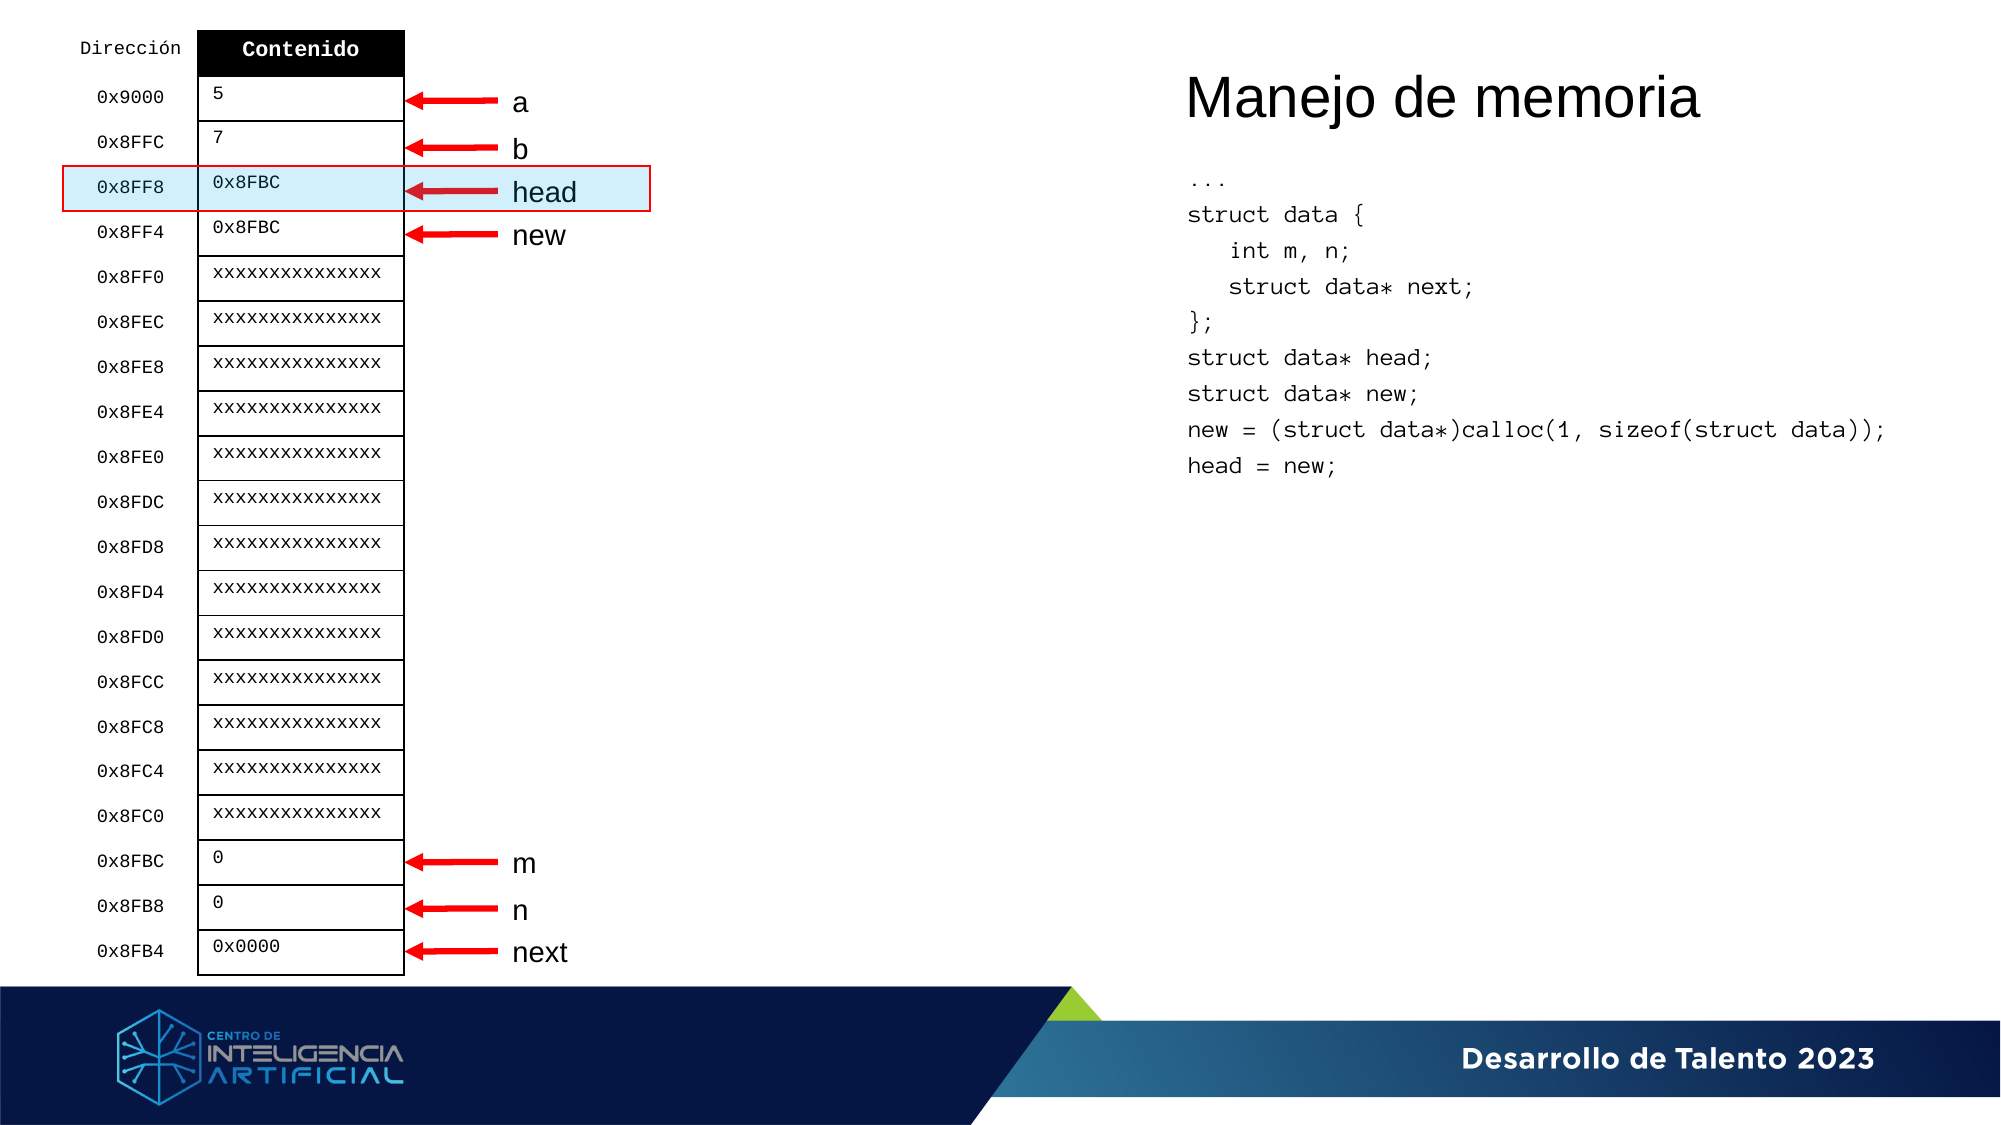

| Dirección | Contenido |
| --- | --- |
| 0x9000 | 5 |
| 0x8FFC | 7 |
| 0x8FF8 | 0x8FBC |
| 0x8FF4 | 0x8FBC |
| 0x8FF0 | xxxxxxxxxxxxxxx |
| 0x8FEC | xxxxxxxxxxxxxxx |
| 0x8FE8 | xxxxxxxxxxxxxxx |
| 0x8FE4 | xxxxxxxxxxxxxxx |
| 0x8FE0 | xxxxxxxxxxxxxxx |
| 0x8FDC | xxxxxxxxxxxxxxx |
| 0x8FD8 | xxxxxxxxxxxxxxx |
| 0x8FD4 | xxxxxxxxxxxxxxx |
| 0x8FD0 | xxxxxxxxxxxxxxx |
| 0x8FCC | xxxxxxxxxxxxxxx |
| 0x8FC8 | xxxxxxxxxxxxxxx |
| 0x8FC4 | xxxxxxxxxxxxxxx |
| 0x8FC0 | xxxxxxxxxxxxxxx |
| 0x8FBC | 0 |
| 0x8FB8 | 0 |
| 0x8FB4 | 0x0000 |
# Manejo de memoria
a
b
...
struct data {
   int m, n;
   struct data* next;
};
struct data* head;
struct data* new;
new = (struct data*)calloc(1, sizeof(struct data));
head = new;

head
new
m
n
next